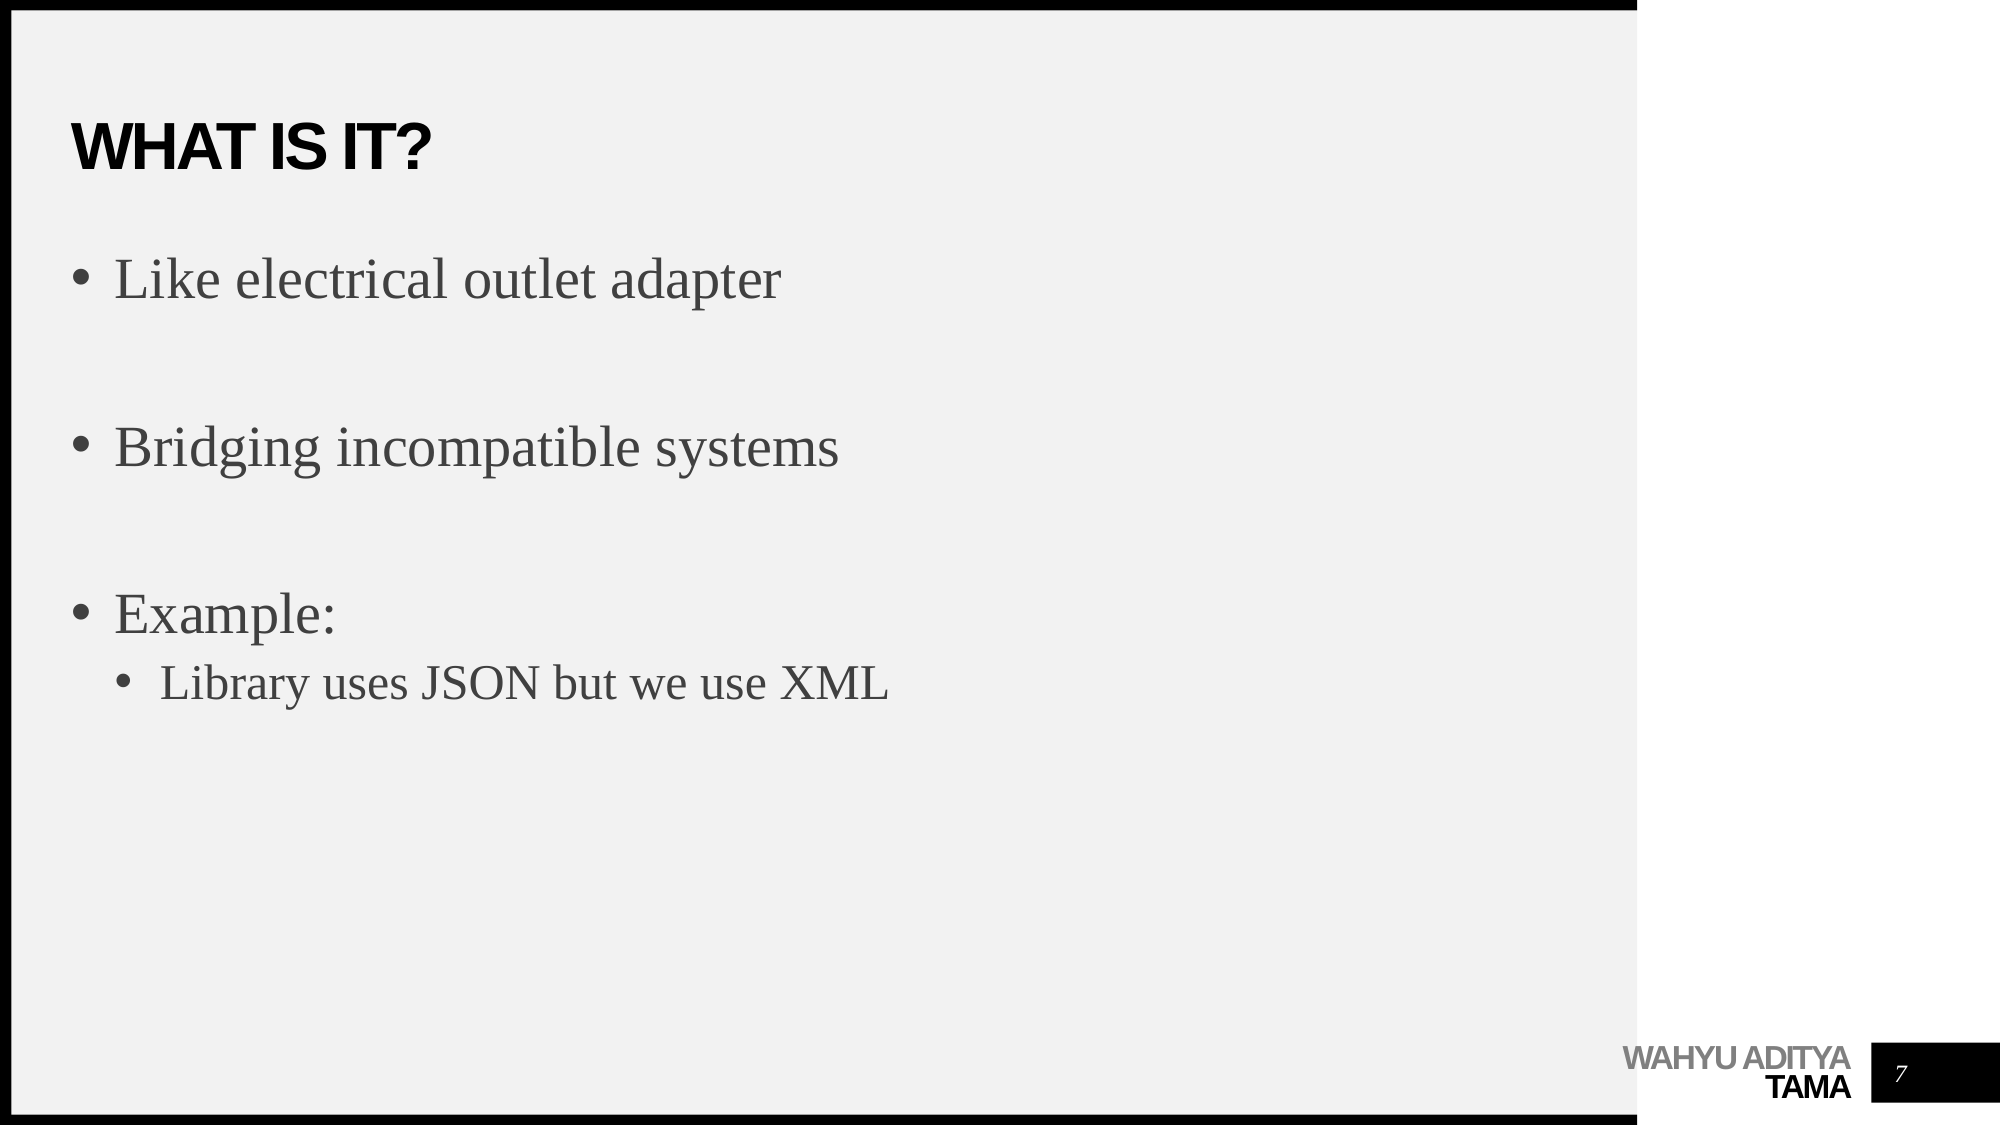

# What is it?
Like electrical outlet adapter

Bridging incompatible systems

Example:
Library uses JSON but we use XML
7